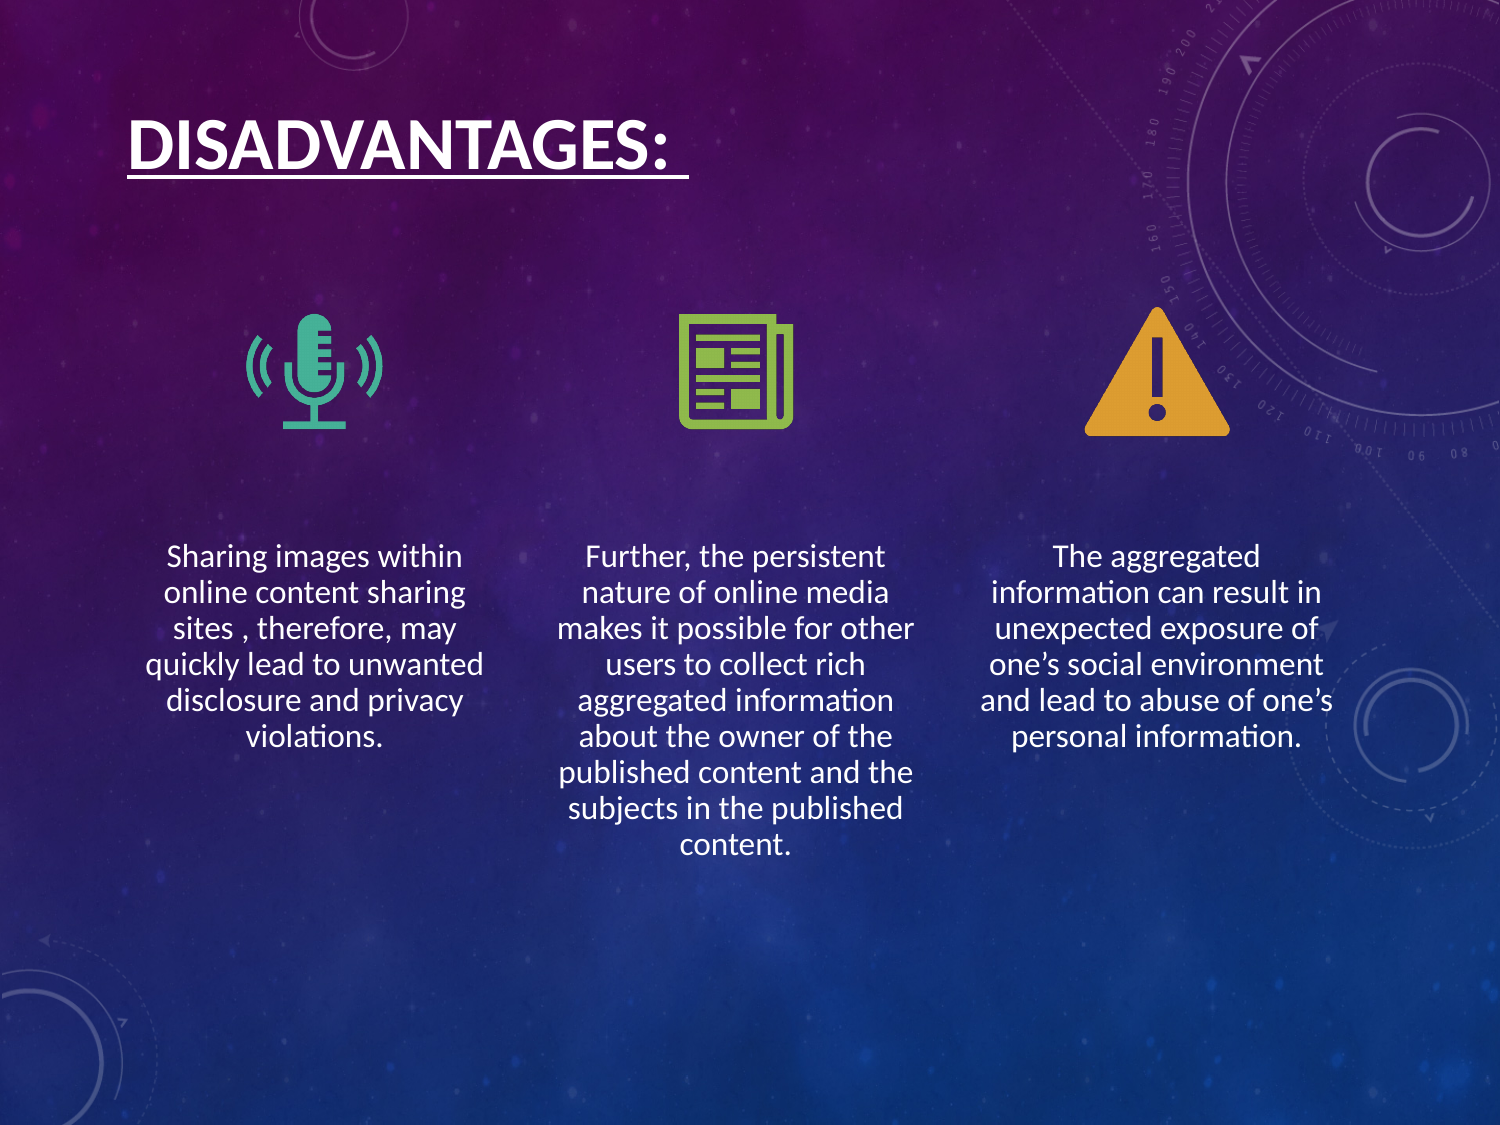

DISADVANTAGES:

Sharing images within online content sharing sites , therefore, may quickly lead to unwanted disclosure and privacy violations.
Further, the persistent nature of online media makes it possible for other users to collect rich aggregated information about the owner of the published content and the subjects in the published content.
The aggregated information can result in unexpected exposure of one’s social environment and lead to abuse of one’s personal information.